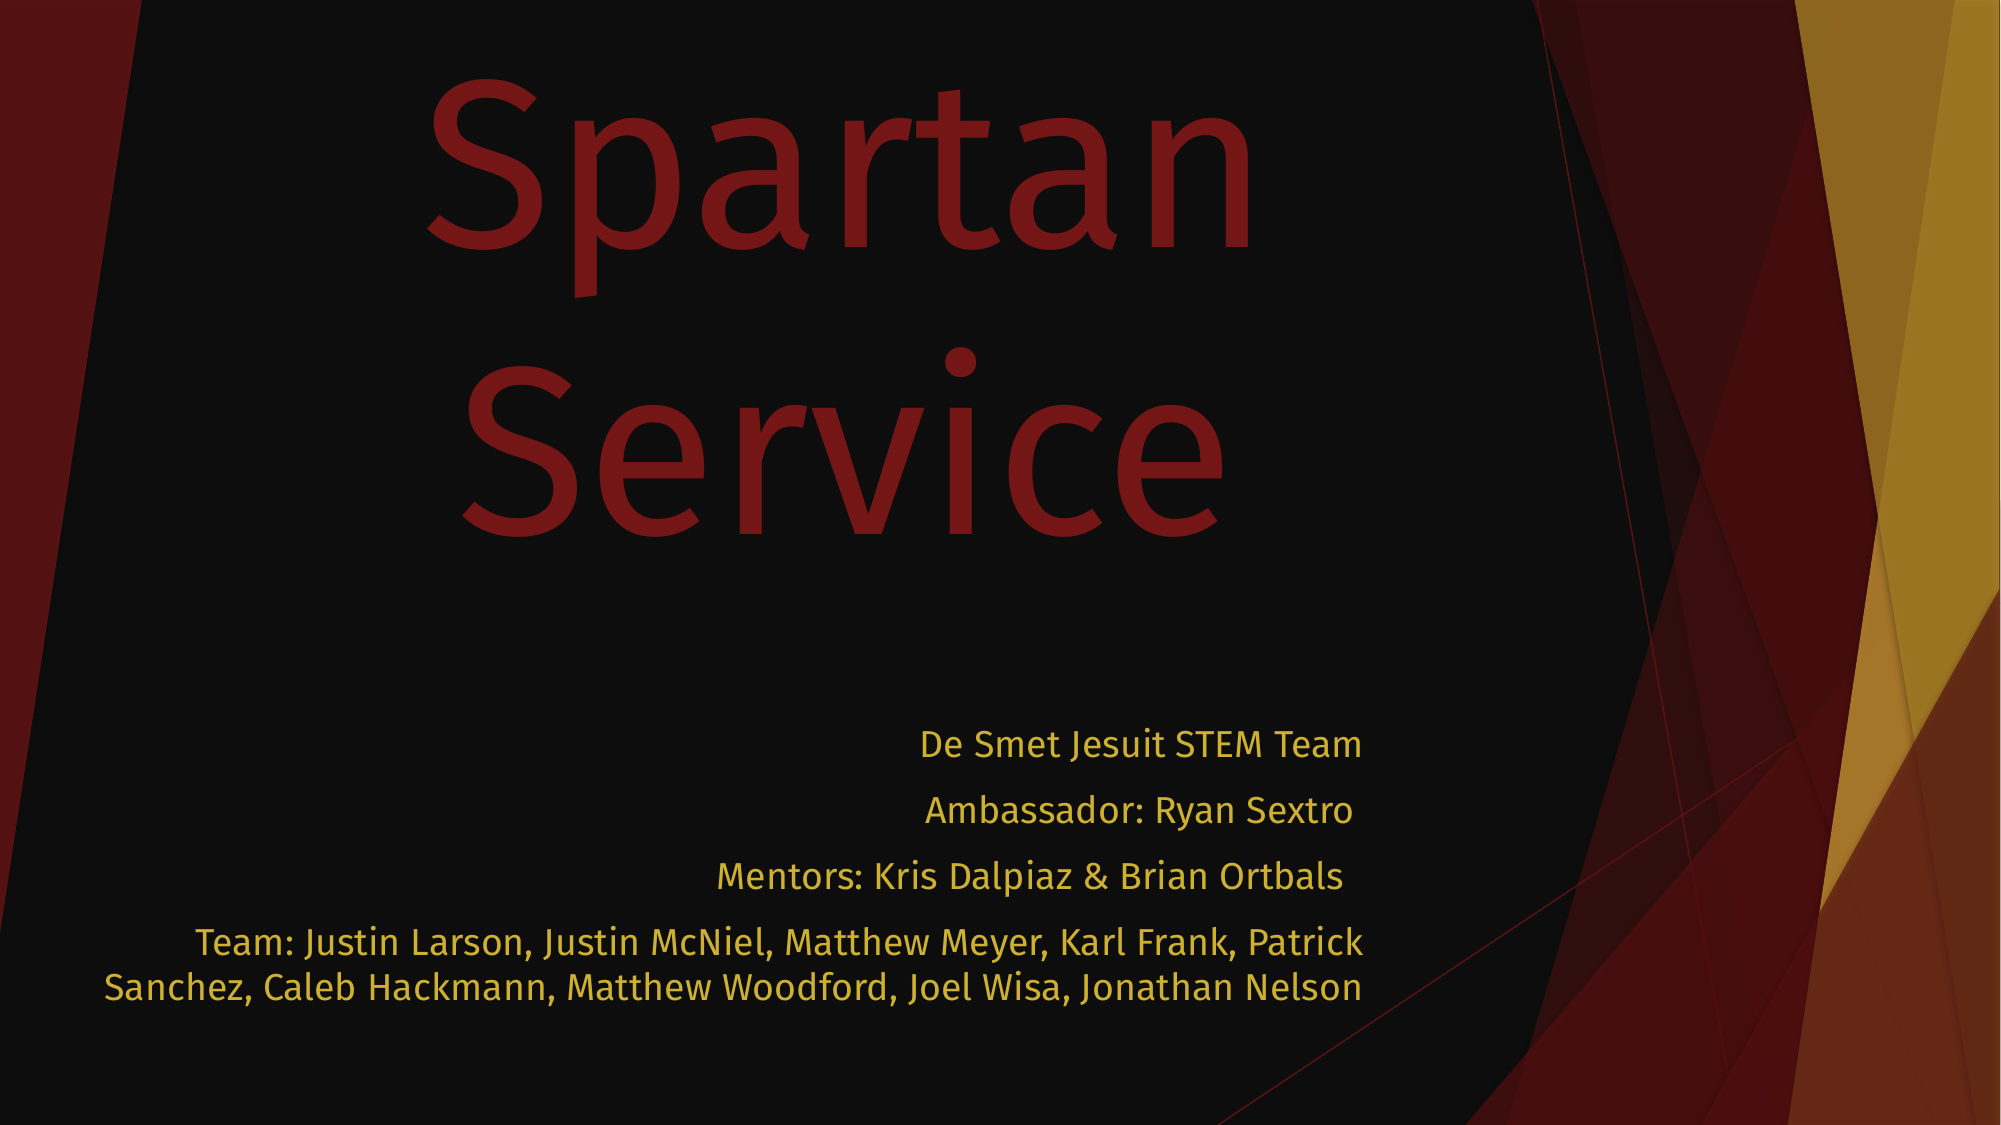

Spartan Service
De Smet Jesuit STEM Team
Ambassador: Ryan Sextro
 Mentors: Kris Dalpiaz & Brian Ortbals
Team: Justin Larson, Justin McNiel, Matthew Meyer, Karl Frank, Patrick Sanchez, Caleb Hackmann, Matthew Woodford, Joel Wisa, Jonathan Nelson